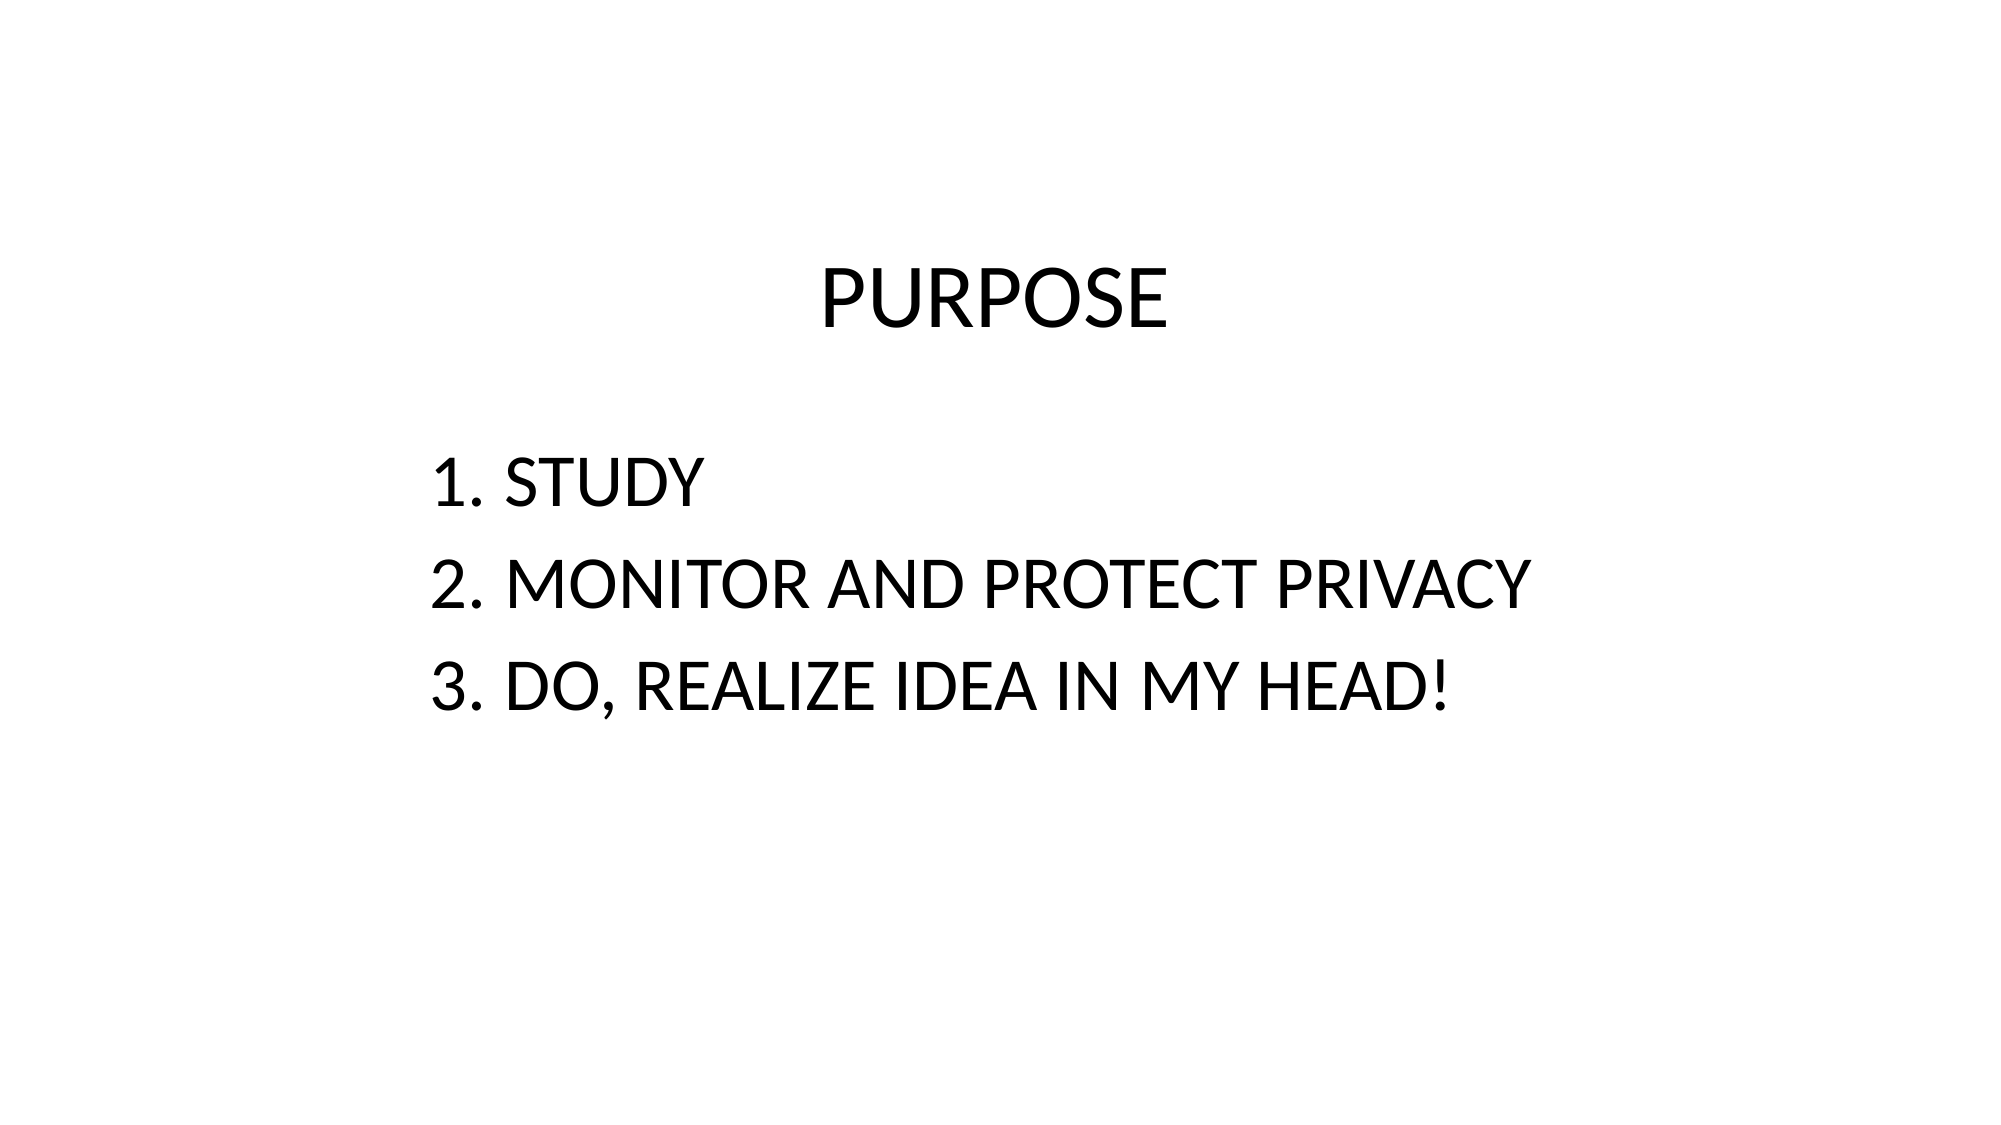

# PURPOSE
STUDY
MONITOR AND PROTECT PRIVACY
DO, REALIZE IDEA IN MY HEAD!